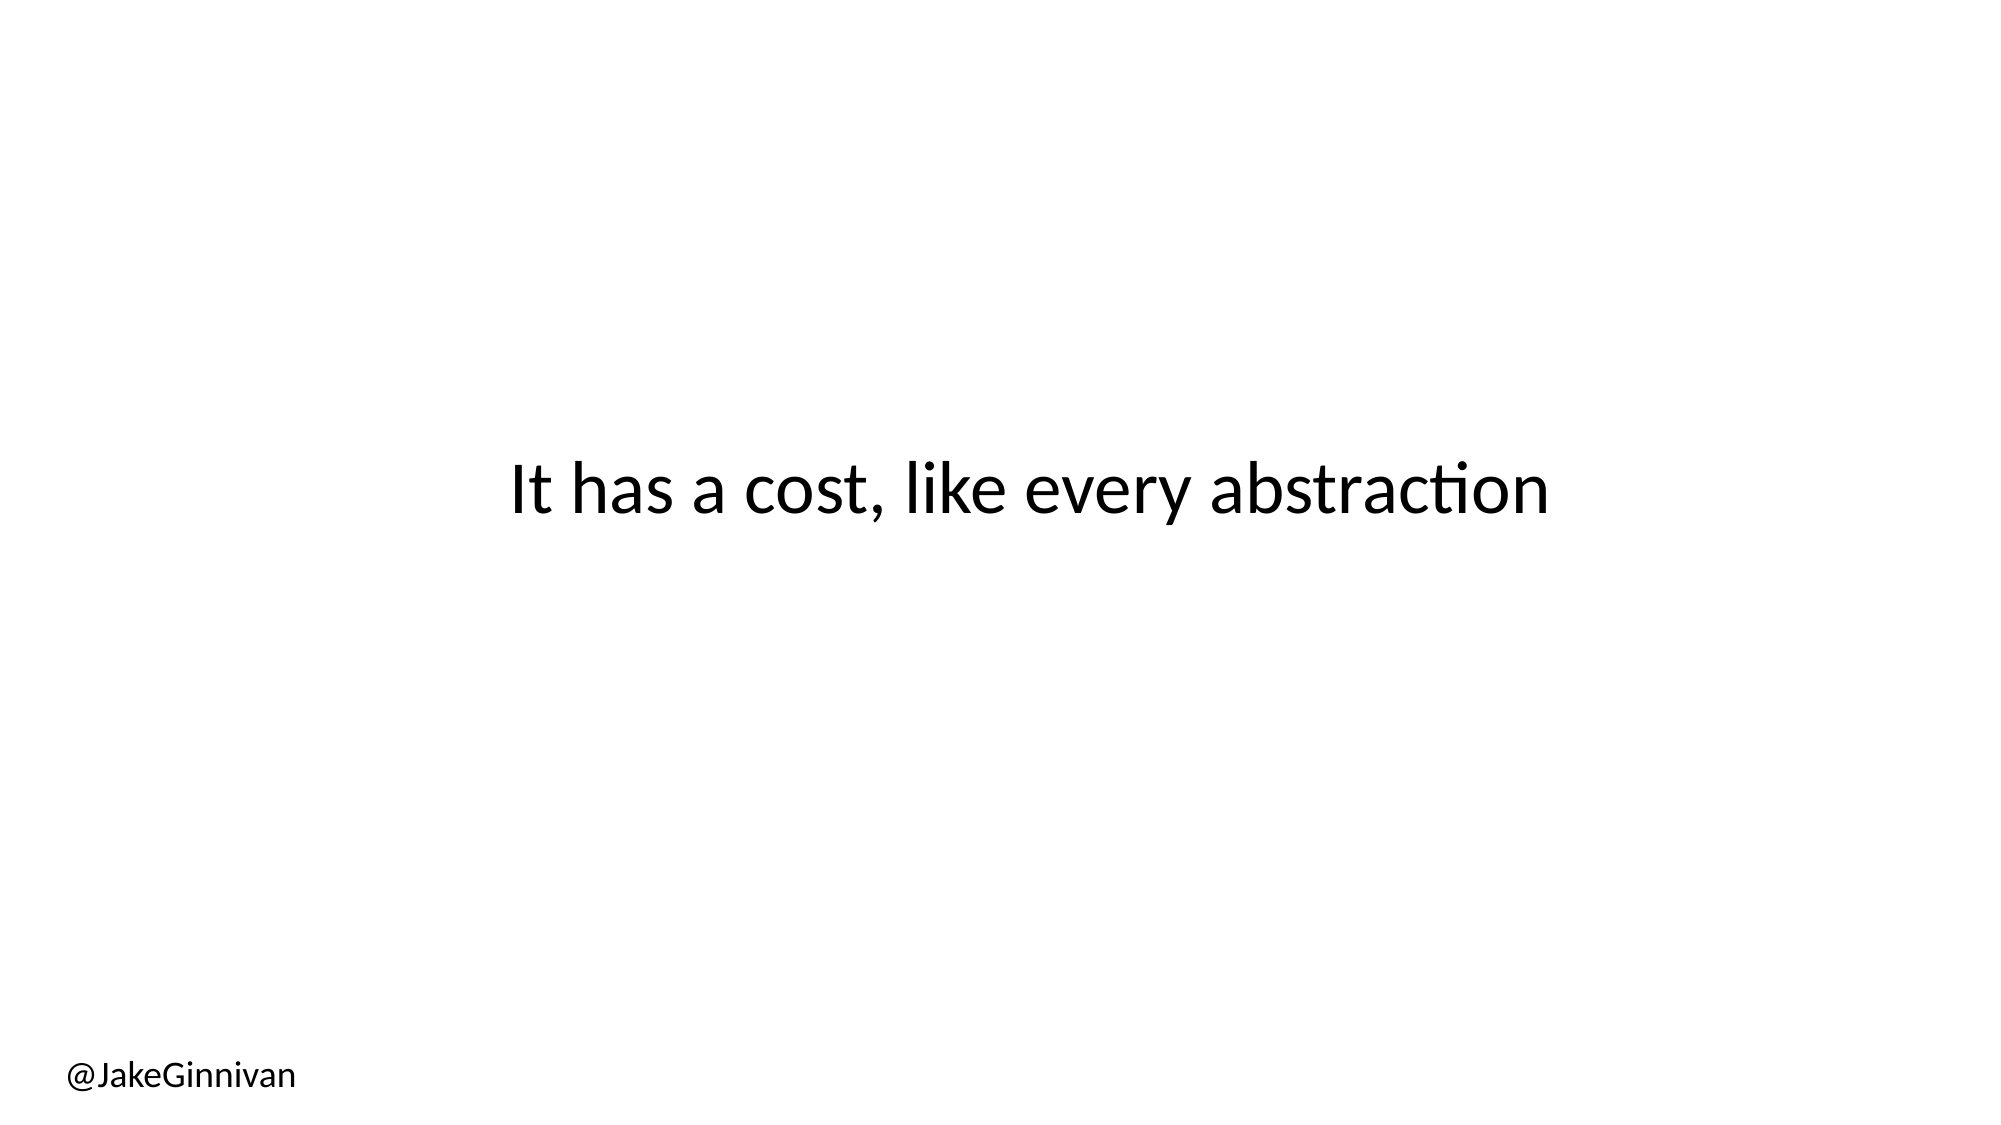

It has a cost, like every abstraction